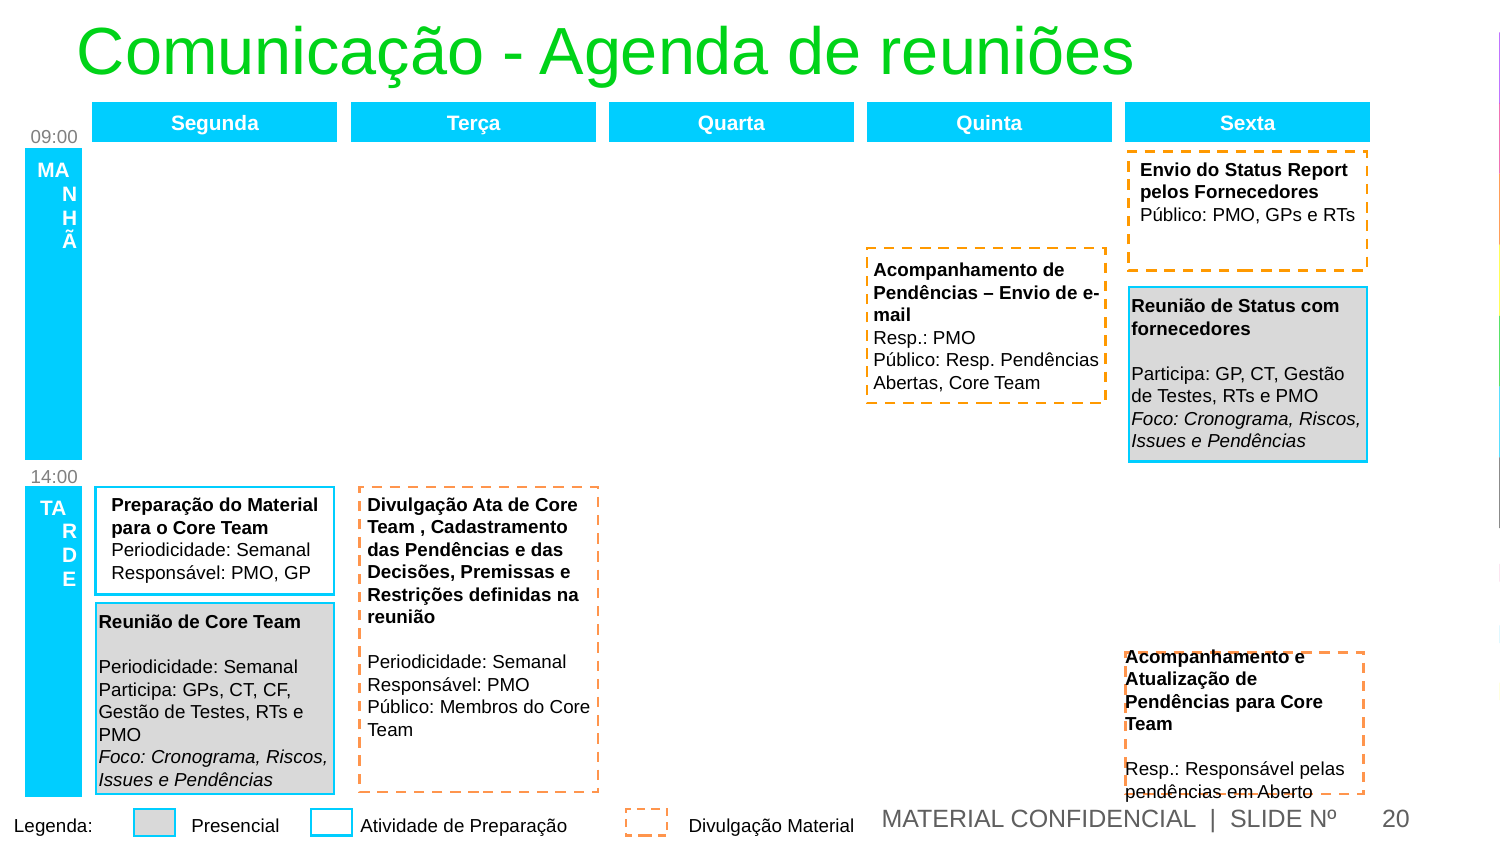

# Comunicação - Agenda de reuniões
Segunda
Terça
Quarta
Quinta
Sexta
09:00
MANHÃ
Envio do Status Report pelos Fornecedores
Público: PMO, GPs e RTs
Acompanhamento de Pendências – Envio de e-mail
Resp.: PMO
Público: Resp. Pendências Abertas, Core Team
Reunião de Status com fornecedores

Participa: GP, CT, Gestão de Testes, RTs e PMO
Foco: Cronograma, Riscos, Issues e Pendências
14:00
Preparação do Material para o Core Team
Periodicidade: Semanal
Responsável: PMO, GP

Divulgação Ata de Core Team , Cadastramento das Pendências e das Decisões, Premissas e Restrições definidas na reunião

Periodicidade: Semanal
Responsável: PMO
Público: Membros do Core Team
TARDE
Reunião de Core Team

Periodicidade: Semanal
Participa: GPs, CT, CF, Gestão de Testes, RTs e PMO
Foco: Cronograma, Riscos, Issues e Pendências
Acompanhamento e Atualização de Pendências para Core Team

Resp.: Responsável pelas pendências em Aberto
MATERIAL CONFIDENCIAL  |  SLIDE Nº
20
Legenda:
Presencial
Atividade de Preparação
Divulgação Material